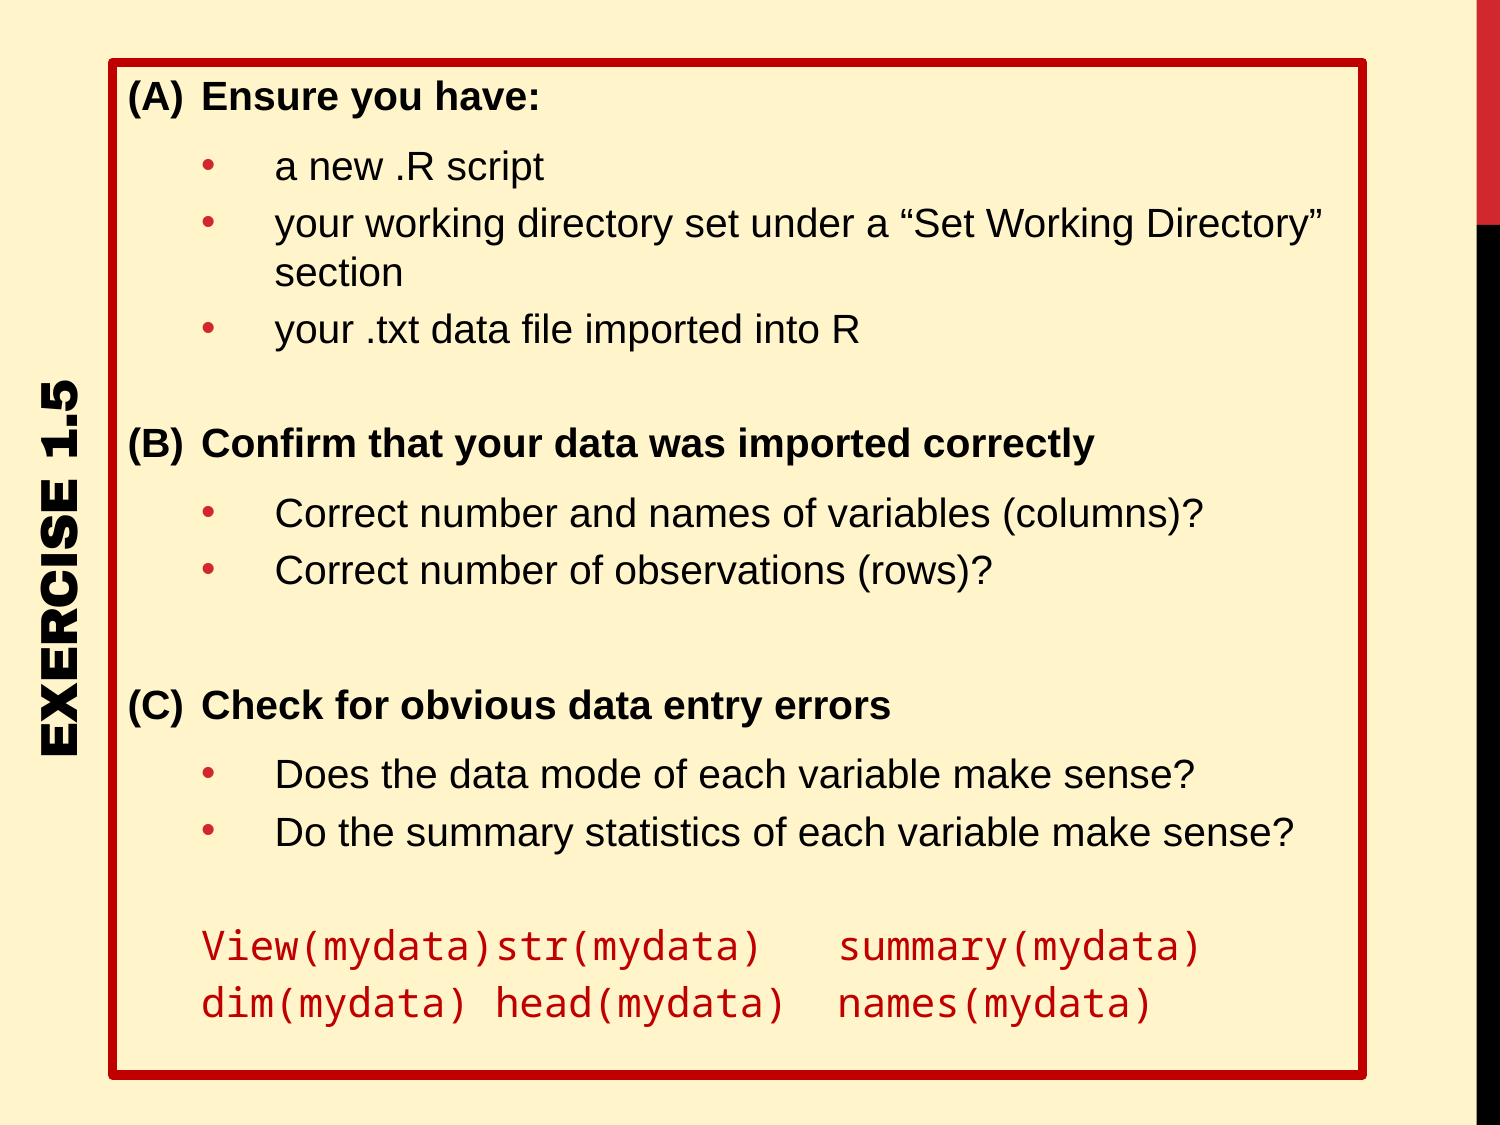

Ensure you have:
a new .R script
your working directory set under a “Set Working Directory” section
your .txt data file imported into R

Confirm that your data was imported correctly
Correct number and names of variables (columns)?
Correct number of observations (rows)?

Check for obvious data entry errors
Does the data mode of each variable make sense?
Do the summary statistics of each variable make sense?

View(mydata)	str(mydata)   summary(mydata)
dim(mydata)	head(mydata)  names(mydata)

# Exercise 1.5